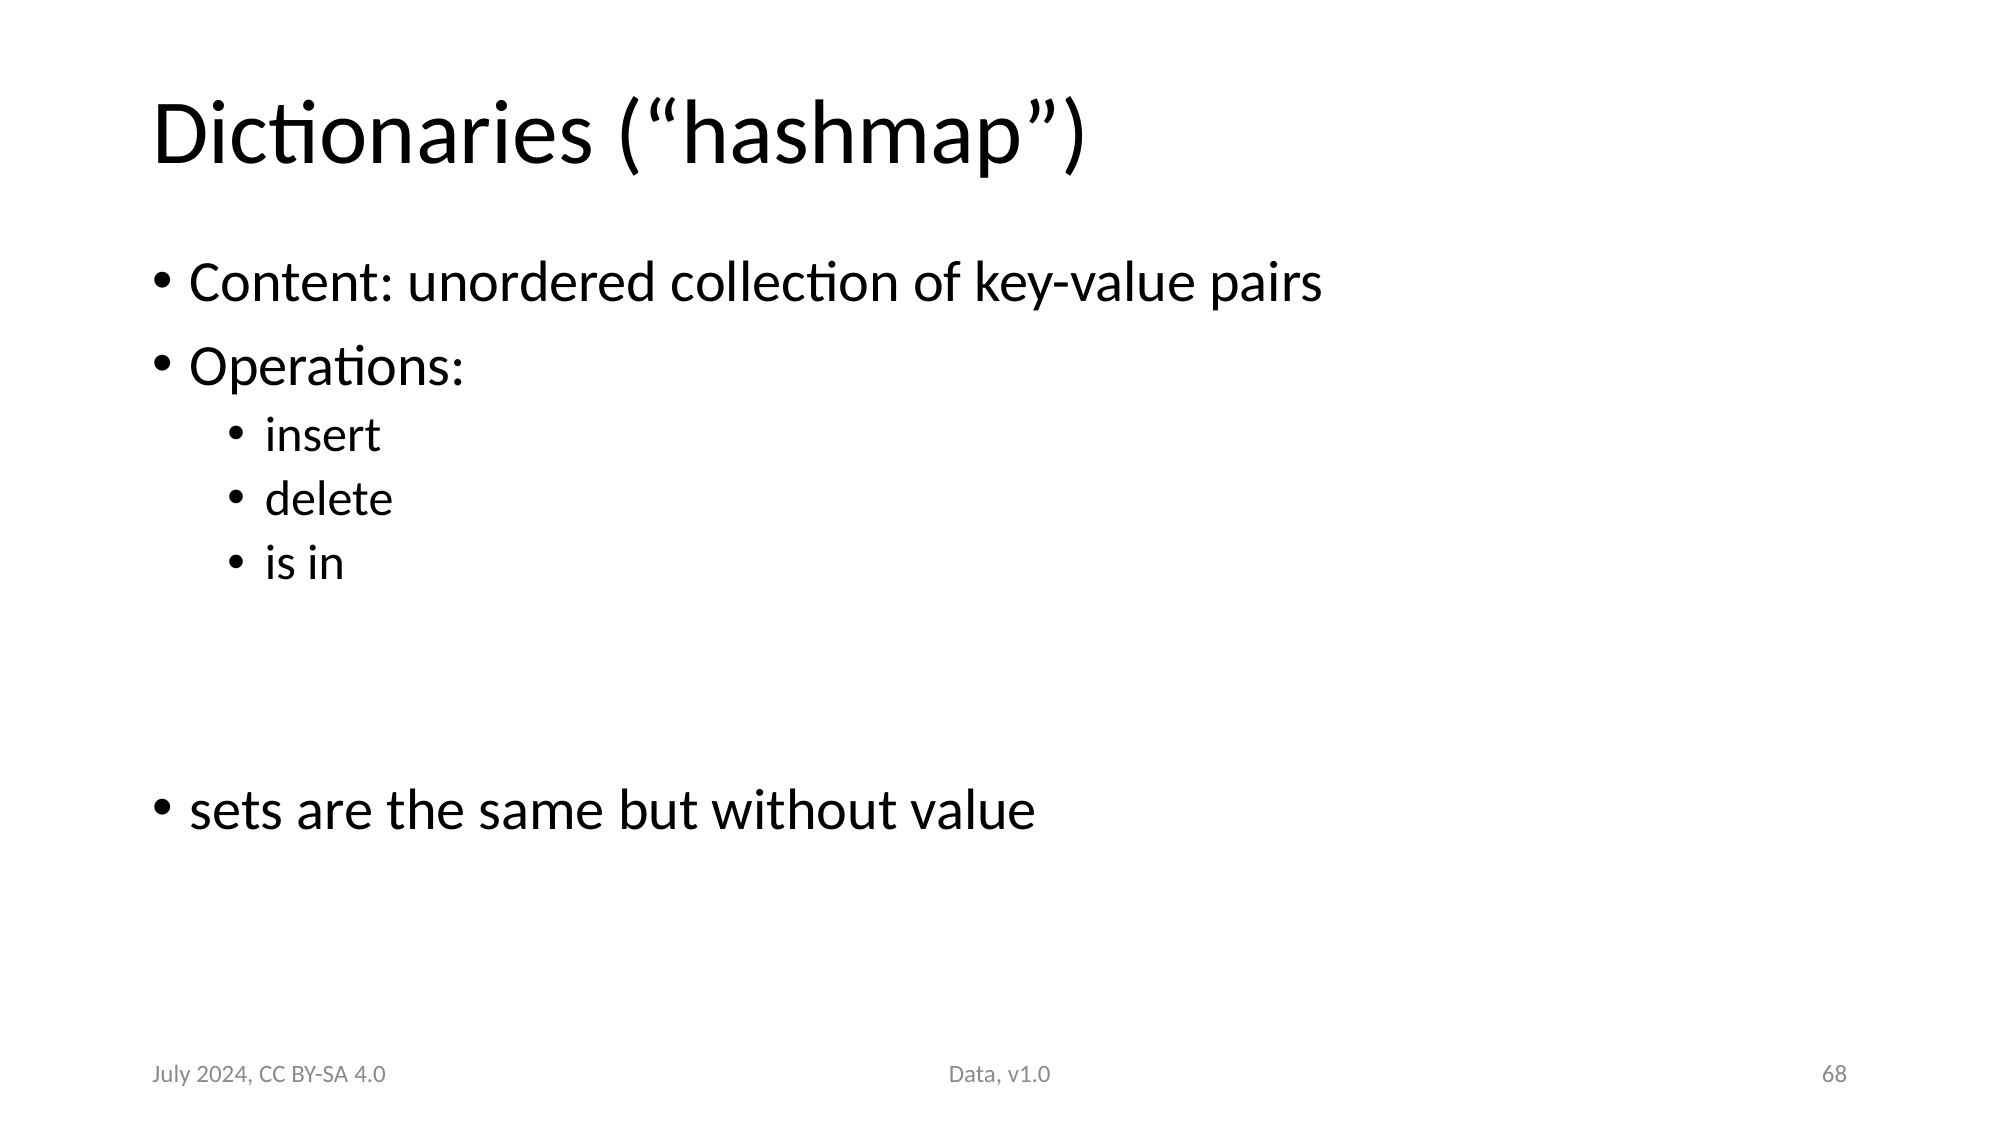

# Dictionaries (“hashmap”)
Content: unordered collection of key-value pairs
Operations:
insert
delete
is in

sets are the same but without value
July 2024, CC BY-SA 4.0
Data, v1.0
68